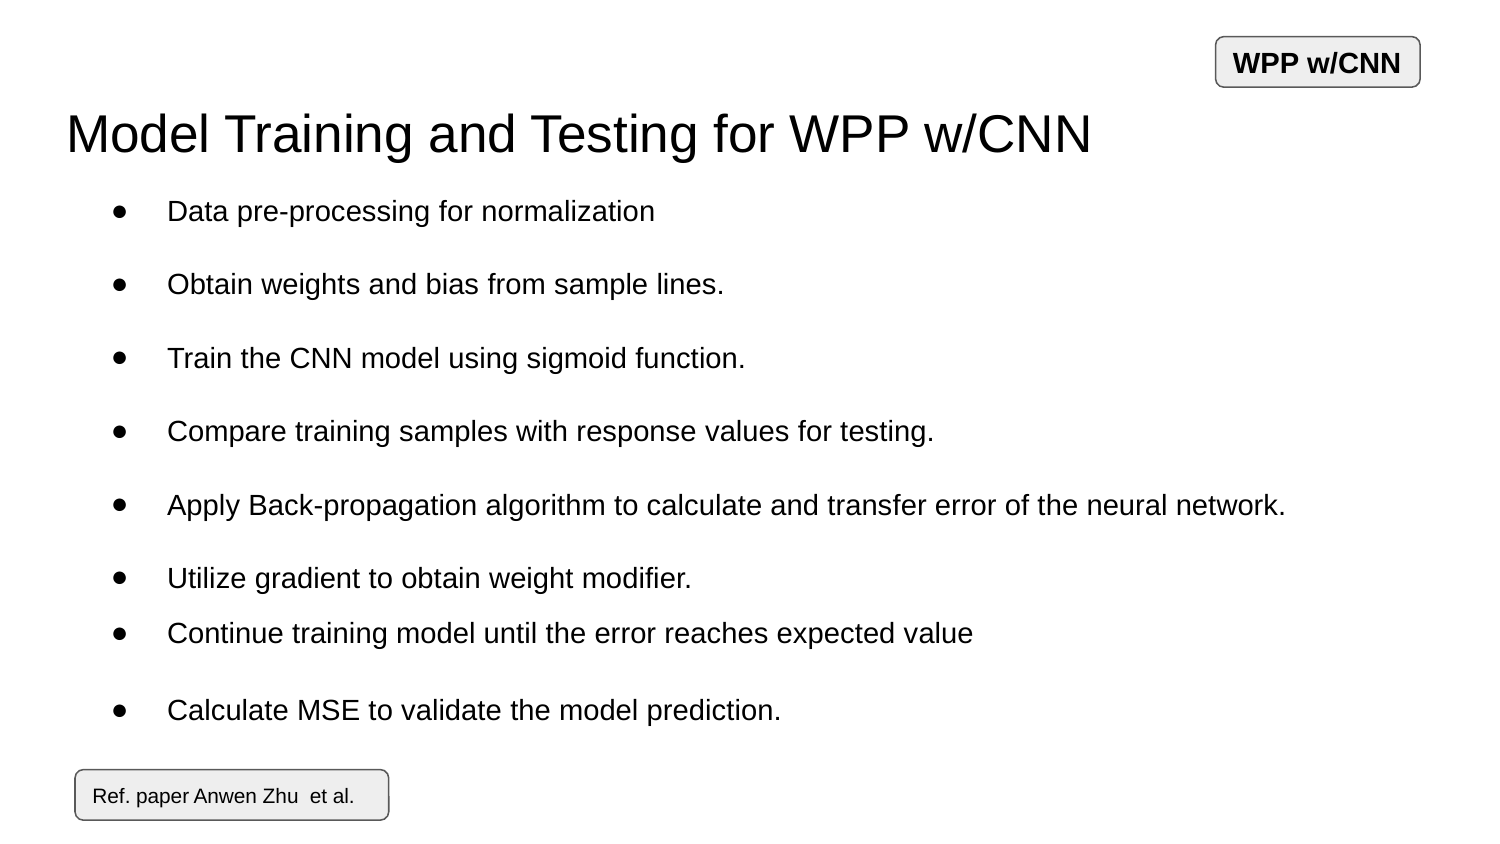

WPP w/CNN
# Model Training and Testing for WPP w/CNN
Data pre-processing for normalization
Obtain weights and bias from sample lines.
Train the CNN model using sigmoid function.
Compare training samples with response values for testing.
Apply Back-propagation algorithm to calculate and transfer error of the neural network.
Utilize gradient to obtain weight modifier.
Continue training model until the error reaches expected value
Calculate MSE to validate the model prediction.

Ref. paper Anwen Zhu  et al.